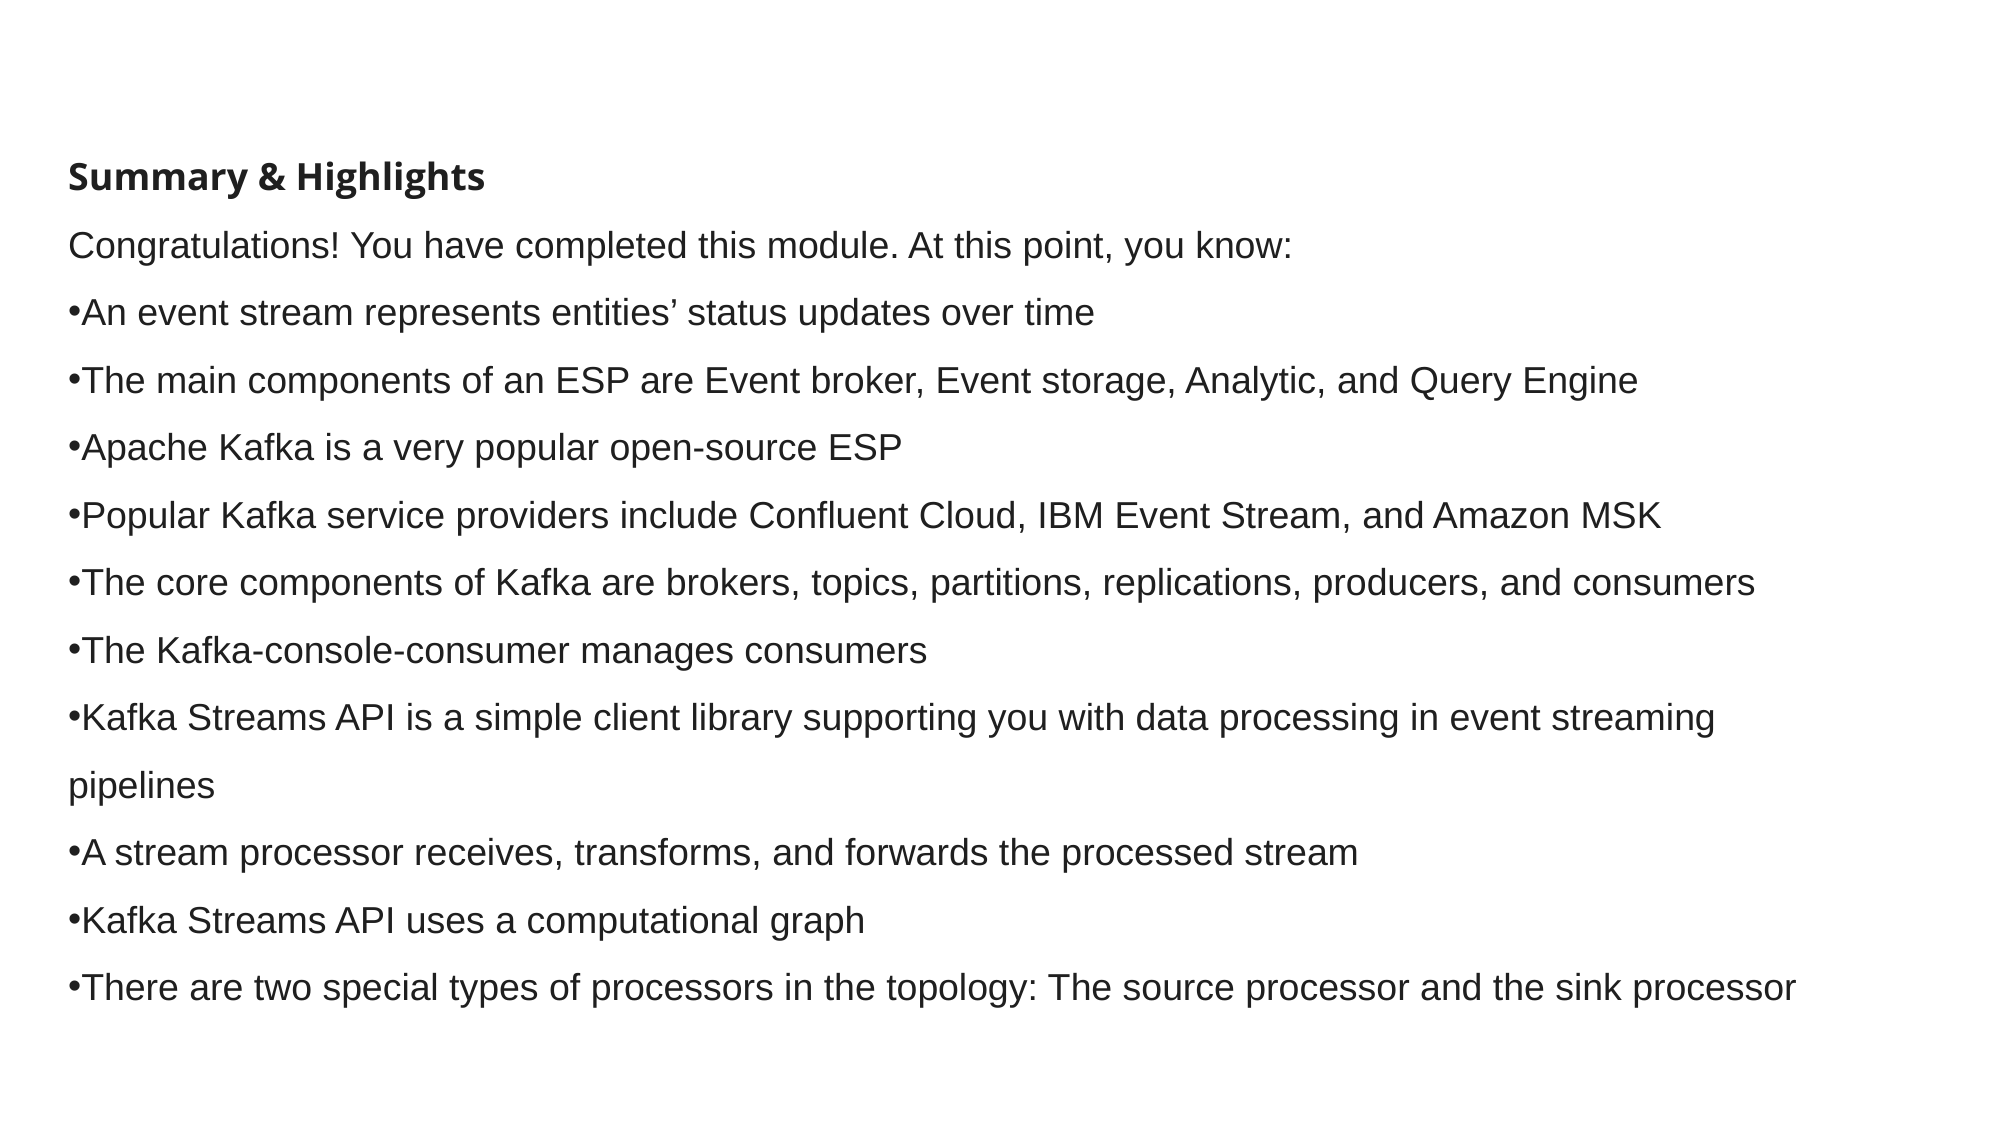

Summary & Highlights
Congratulations! You have completed this module. At this point, you know:
An event stream represents entities’ status updates over time
The main components of an ESP are Event broker, Event storage, Analytic, and Query Engine
Apache Kafka is a very popular open-source ESP
Popular Kafka service providers include Confluent Cloud, IBM Event Stream, and Amazon MSK
The core components of Kafka are brokers, topics, partitions, replications, producers, and consumers
The Kafka-console-consumer manages consumers
Kafka Streams API is a simple client library supporting you with data processing in event streaming pipelines
A stream processor receives, transforms, and forwards the processed stream
Kafka Streams API uses a computational graph
There are two special types of processors in the topology: The source processor and the sink processor